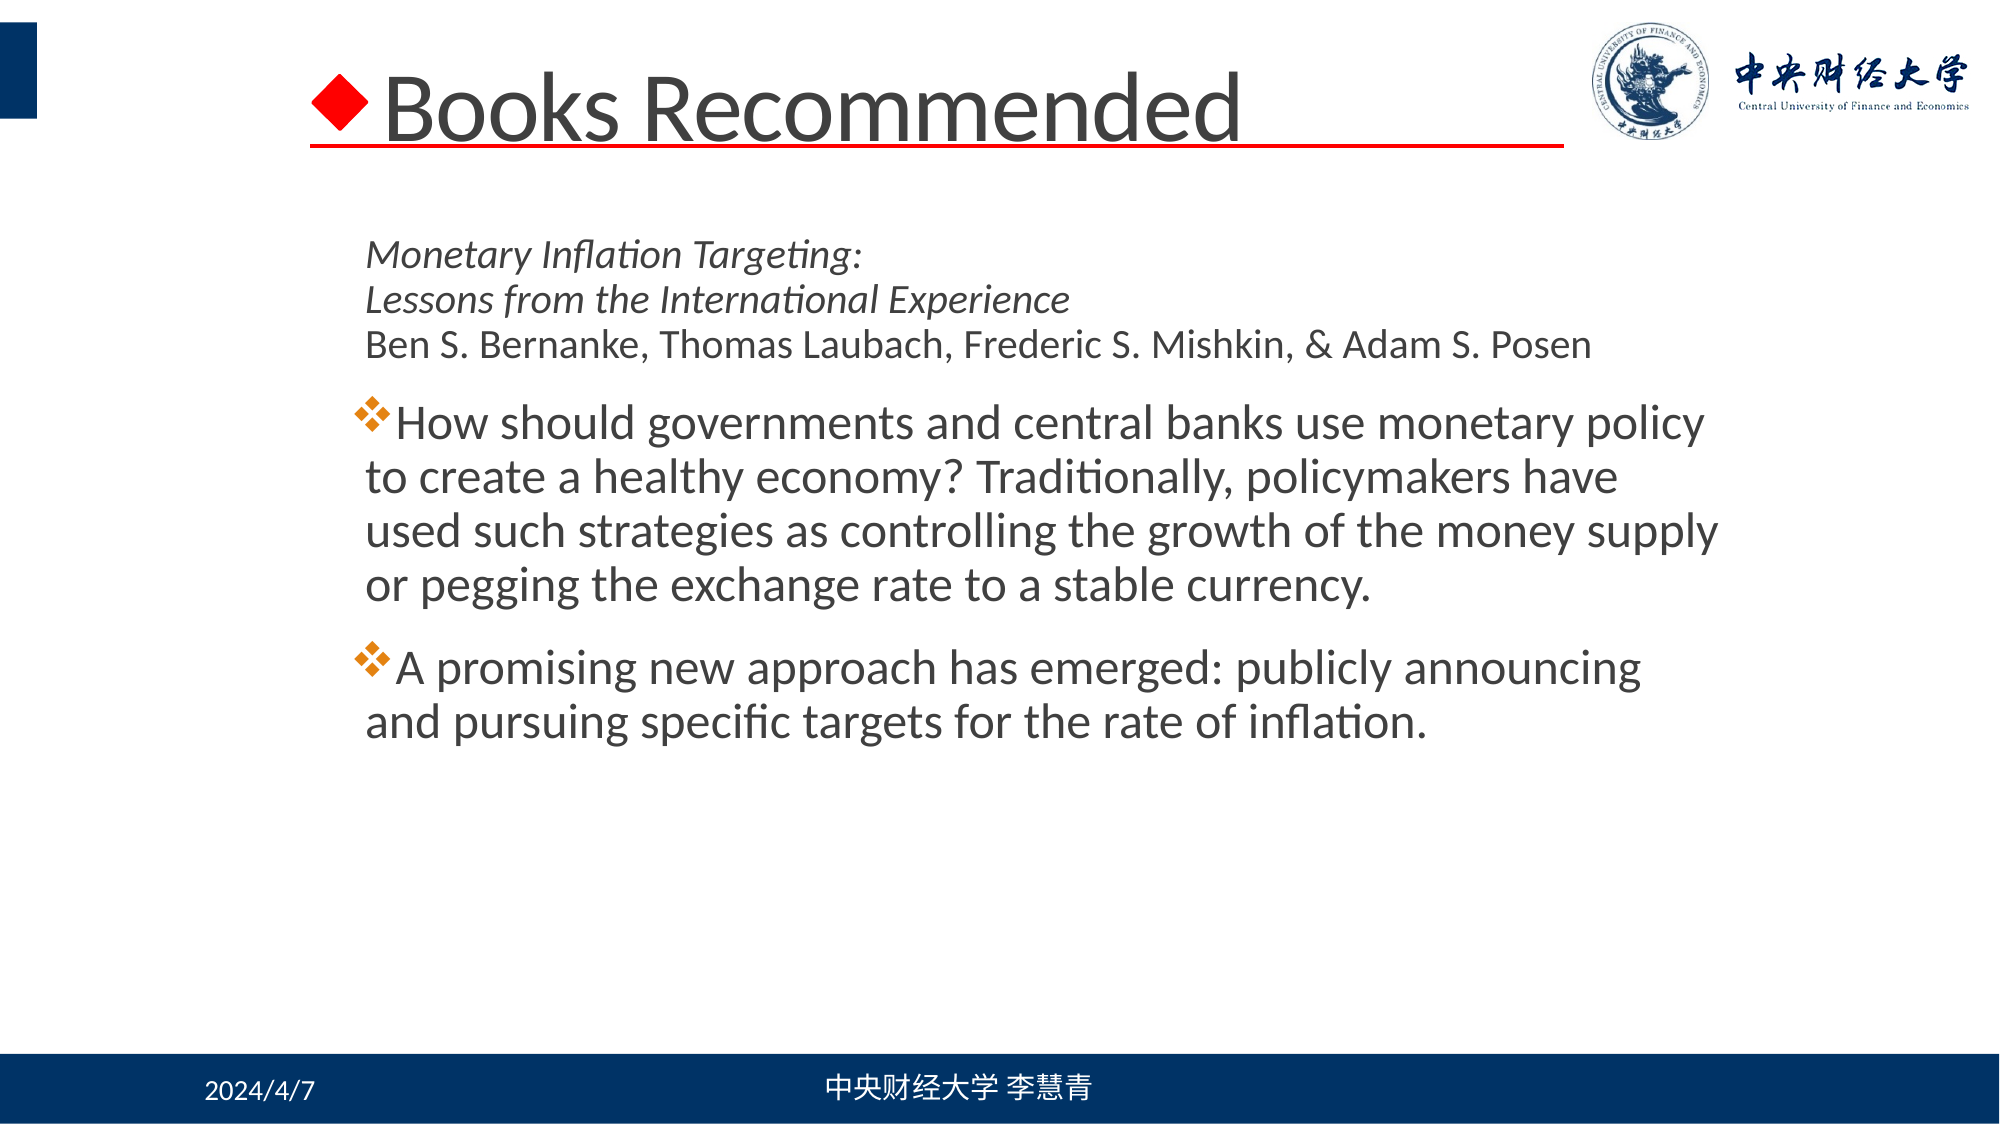

# Books Recommended

Monetary Inflation Targeting:
Lessons from the International Experience
Ben S. Bernanke, Thomas Laubach, Frederic S. Mishkin, & Adam S. Posen
How should governments and central banks use monetary policy to create a healthy economy? Traditionally, policymakers have used such strategies as controlling the growth of the money supply or pegging the exchange rate to a stable currency.
A promising new approach has emerged: publicly announcing and pursuing specific targets for the rate of inflation.